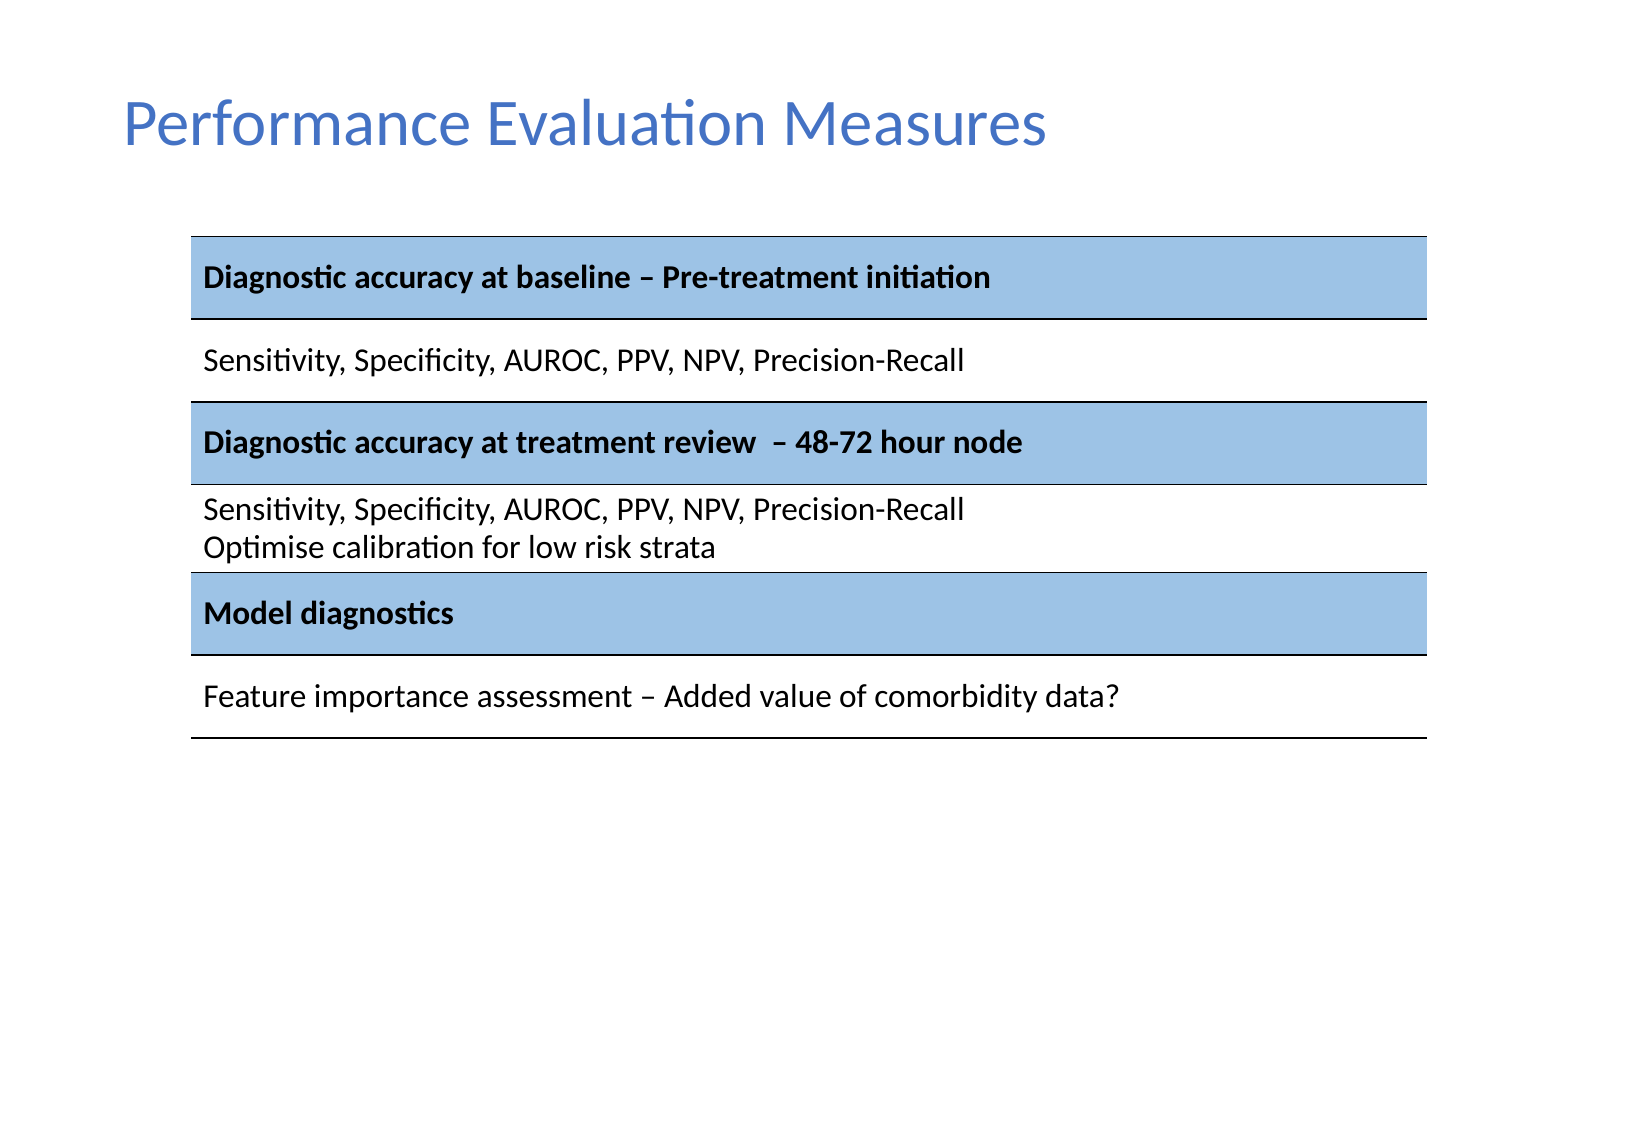

Performance Evaluation Measures
| Diagnostic accuracy at baseline – Pre-treatment initiation |
| --- |
| Sensitivity, Specificity, AUROC, PPV, NPV, Precision-Recall |
| Diagnostic accuracy at treatment review – 48-72 hour node |
| Sensitivity, Specificity, AUROC, PPV, NPV, Precision-Recall Optimise calibration for low risk strata |
| Model diagnostics |
| Feature importance assessment – Added value of comorbidity data? |